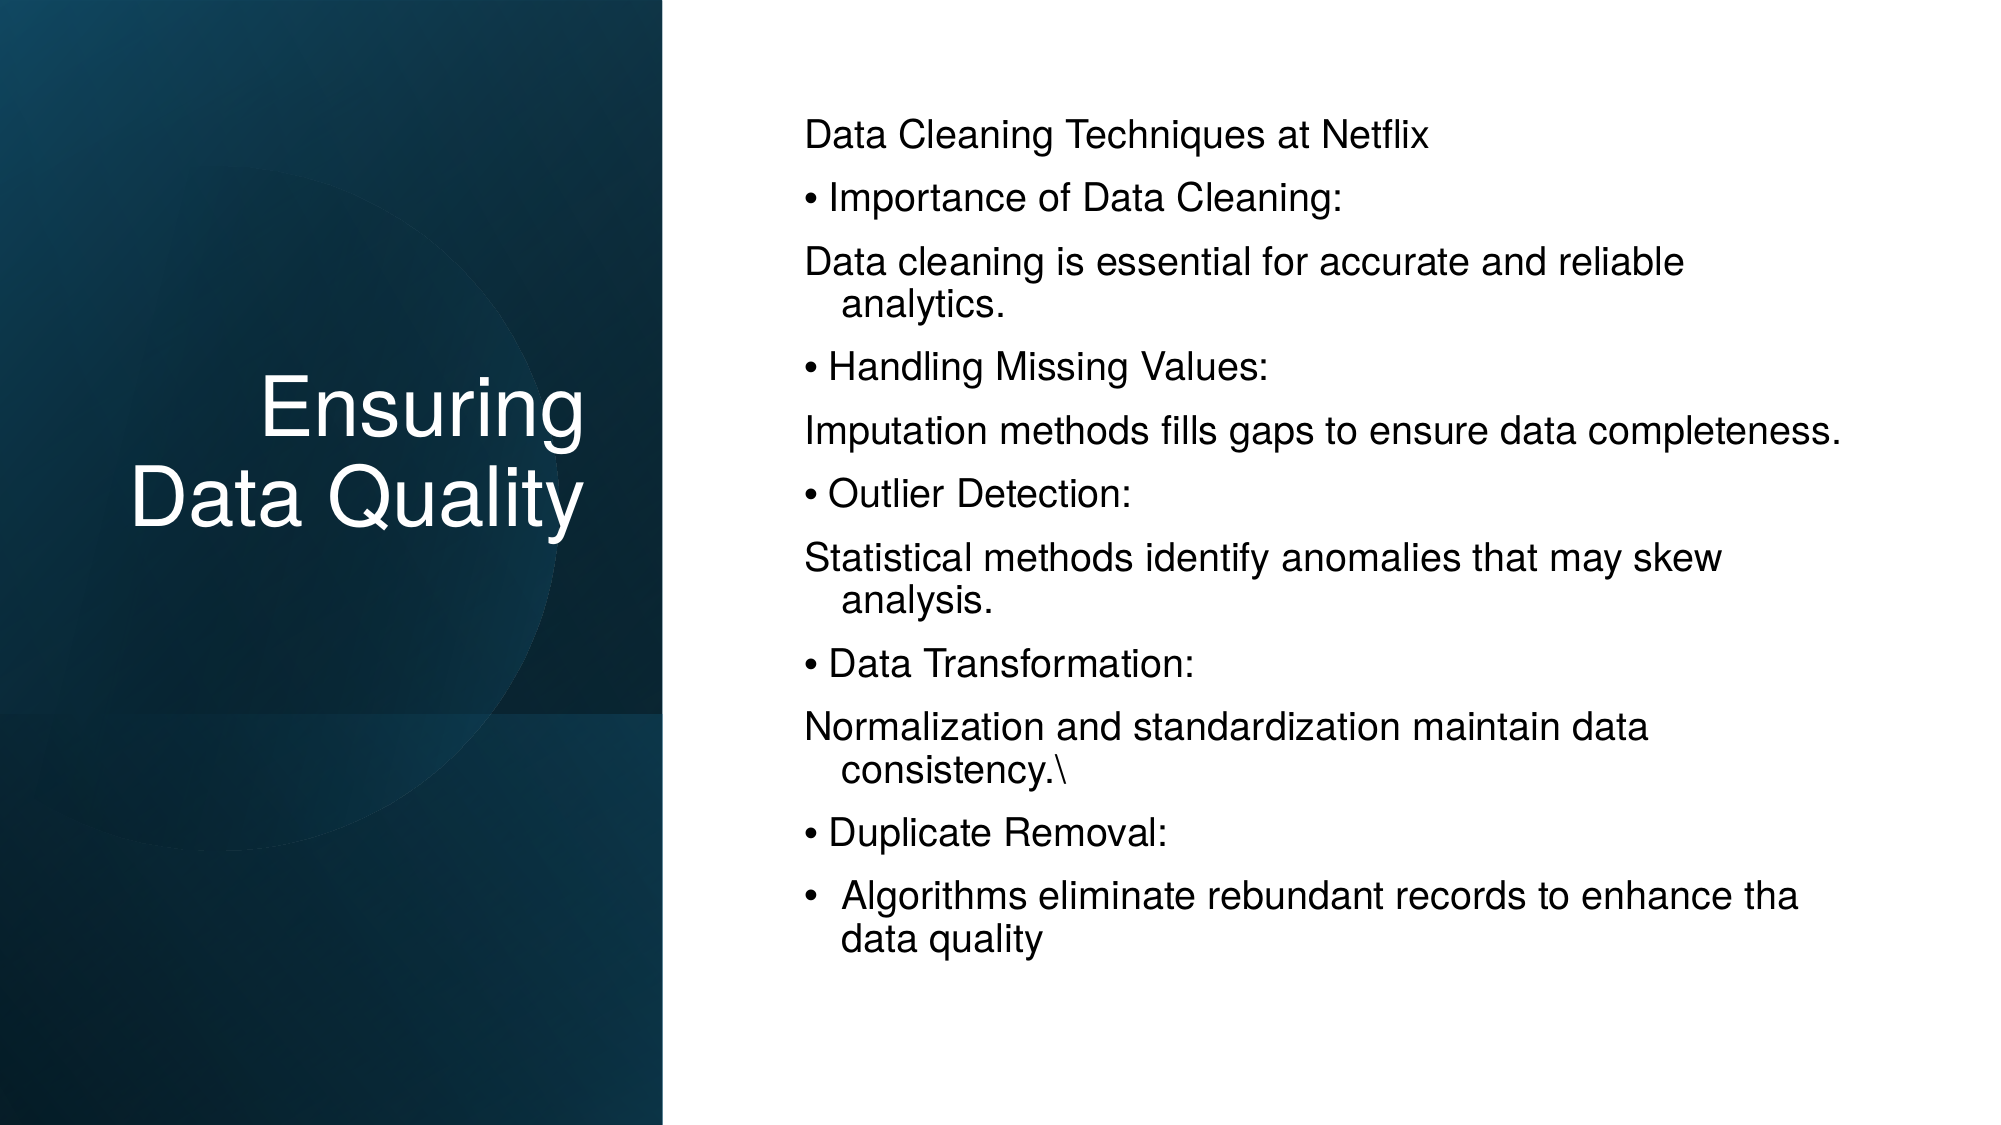

# Ensuring Data Quality
Data Cleaning Techniques at Netflix
• Importance of Data Cleaning:
Data cleaning is essential for accurate and reliable analytics.
• Handling Missing Values:
Imputation methods fills gaps to ensure data completeness.
• Outlier Detection:
Statistical methods identify anomalies that may skew analysis.
• Data Transformation:
Normalization and standardization maintain data consistency.\
• Duplicate Removal:
Algorithms eliminate rebundant records to enhance tha data quality